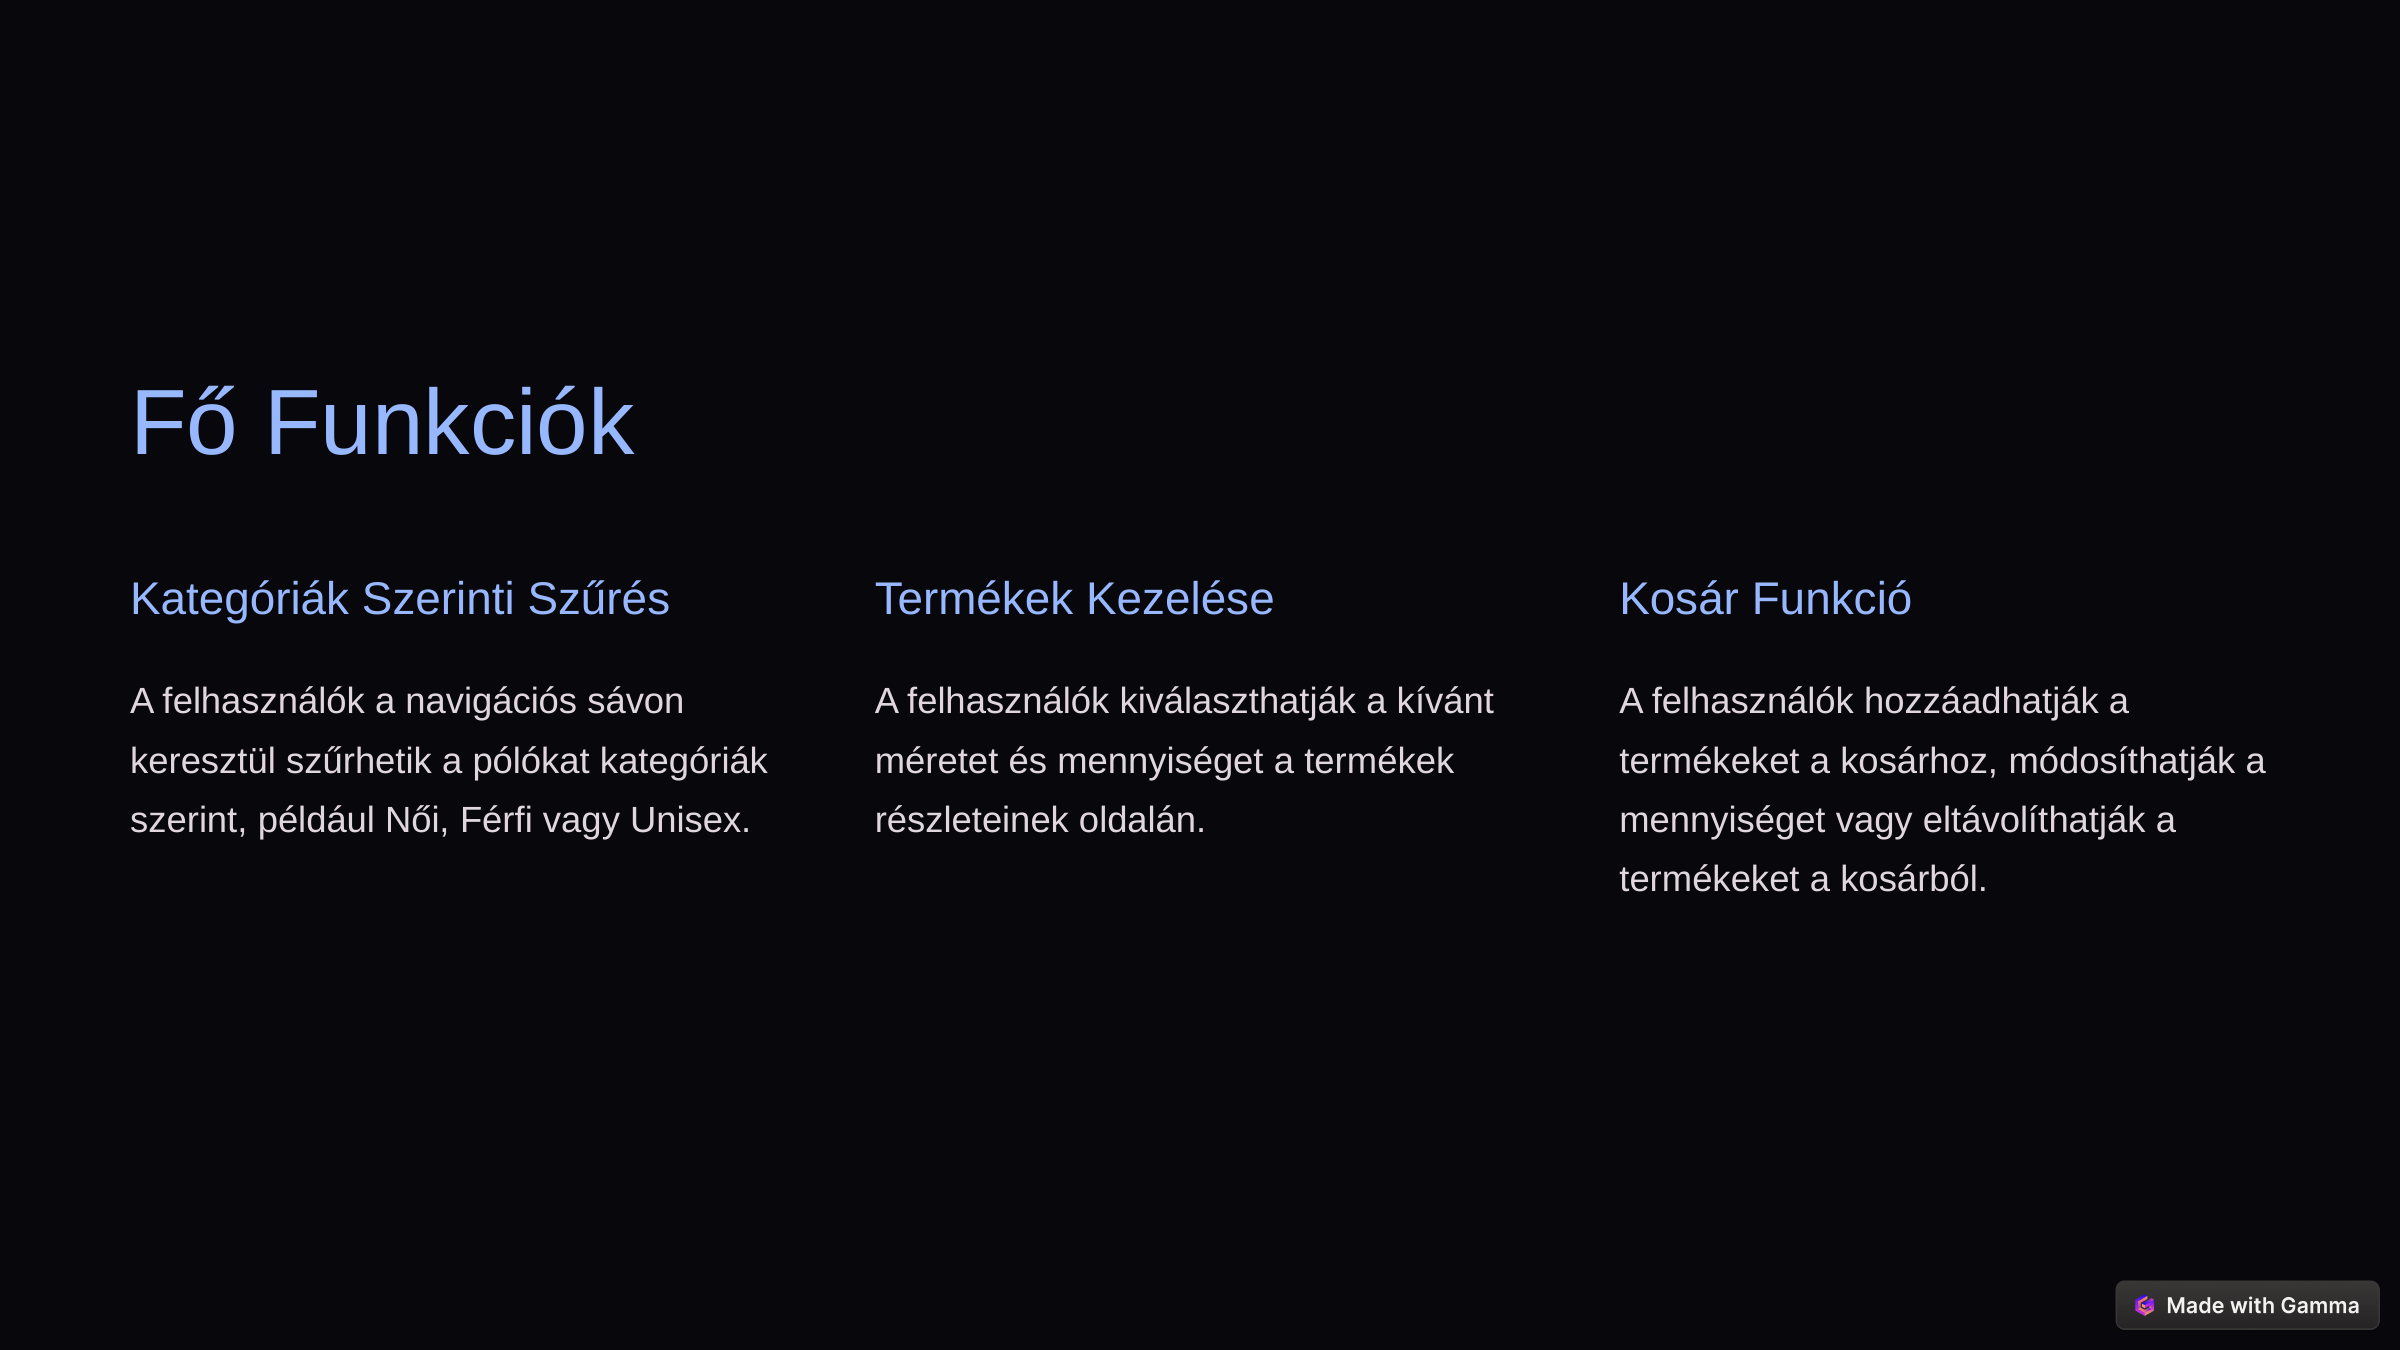

Fő Funkciók
Kategóriák Szerinti Szűrés
Termékek Kezelése
Kosár Funkció
A felhasználók a navigációs sávon keresztül szűrhetik a pólókat kategóriák szerint, például Női, Férfi vagy Unisex.
A felhasználók kiválaszthatják a kívánt méretet és mennyiséget a termékek részleteinek oldalán.
A felhasználók hozzáadhatják a termékeket a kosárhoz, módosíthatják a mennyiséget vagy eltávolíthatják a termékeket a kosárból.